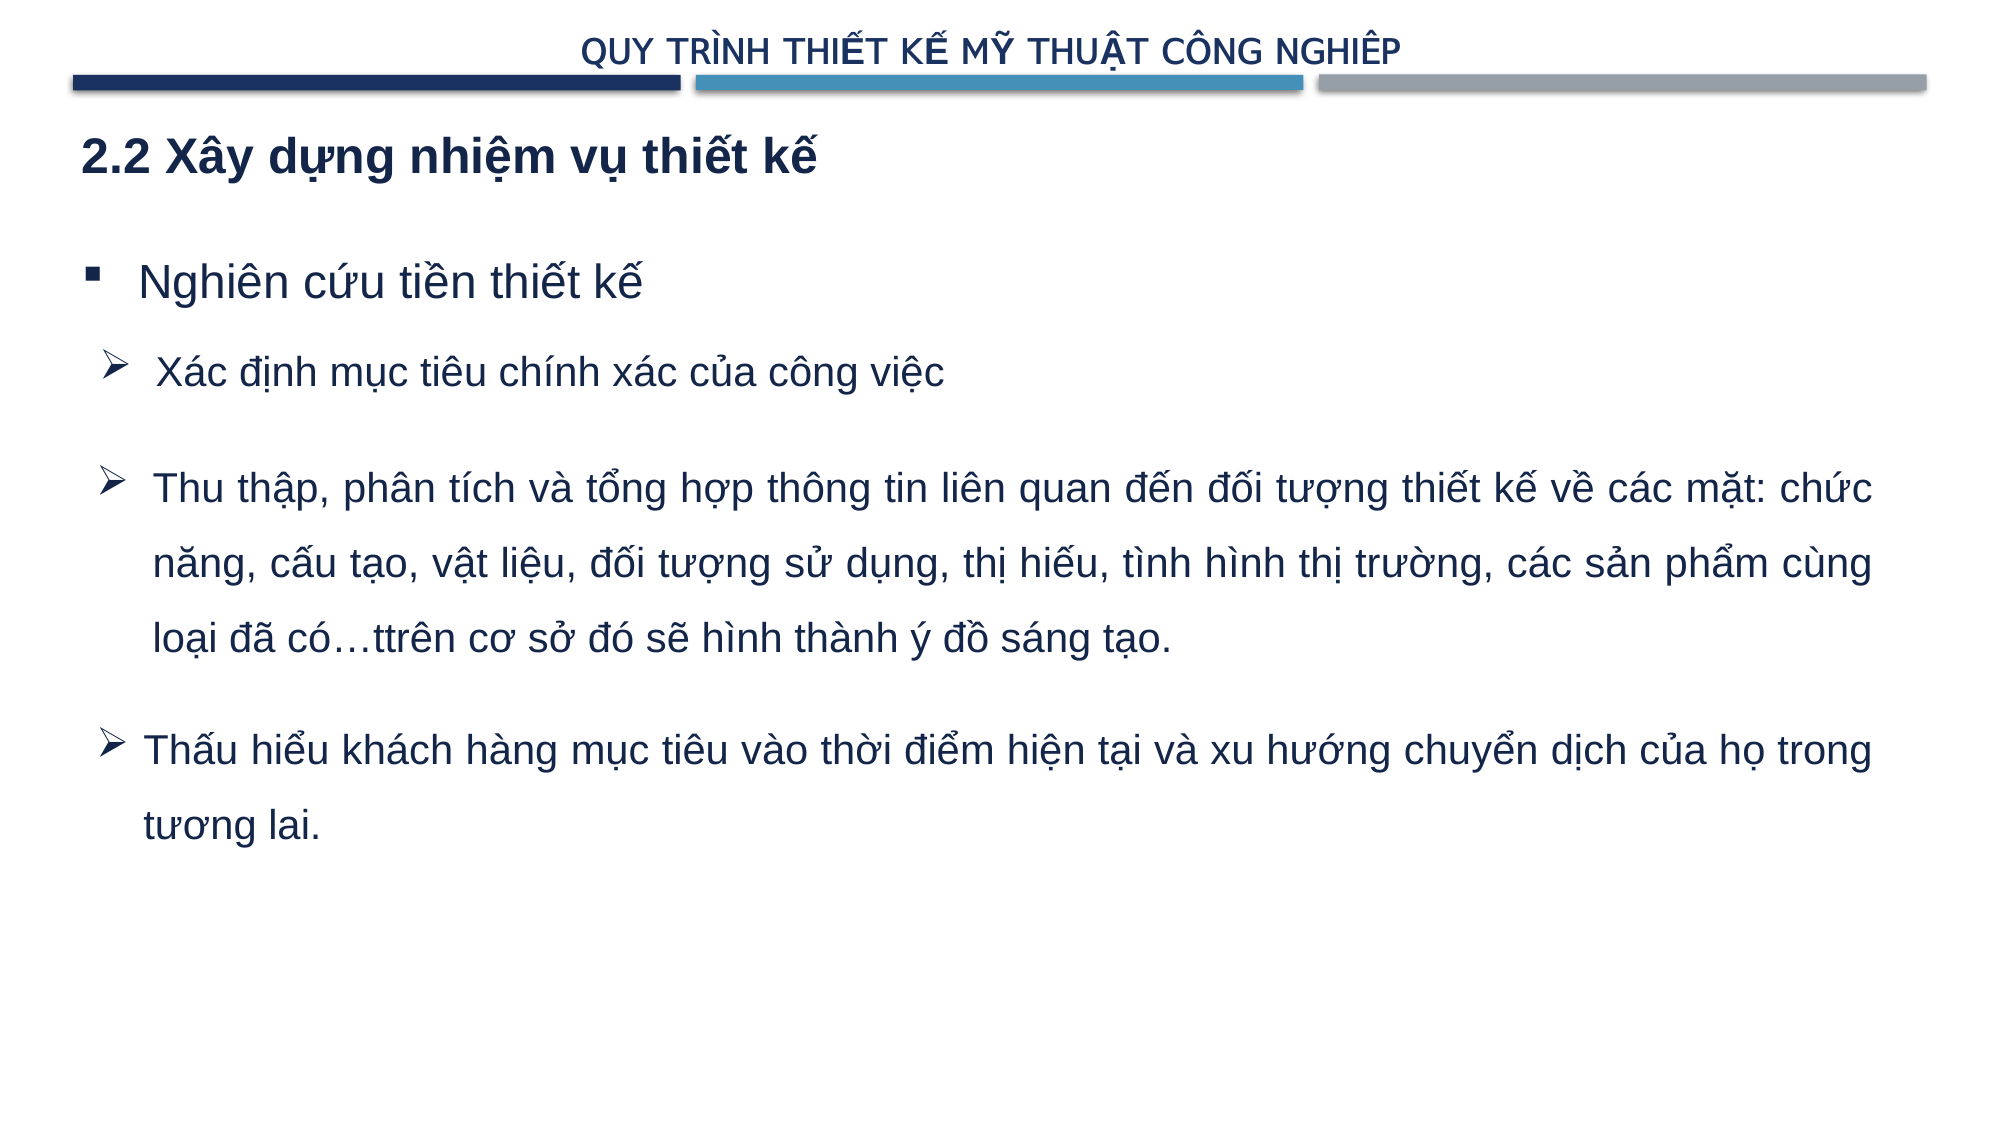

QUY TRÌNH THIẾT KẾ MỸ THUẬT CÔNG NGHIÊP
2.2 Xây dựng nhiệm vụ thiết kế
Nghiên cứu tiền thiết kế
Xác định mục tiêu chính xác của công việc
Thu thập, phân tích và tổng hợp thông tin liên quan đến đối tượng thiết kế về các mặt: chức năng, cấu tạo, vật liệu, đối tượng sử dụng, thị hiếu, tình hình thị trường, các sản phẩm cùng loại đã có…ttrên cơ sở đó sẽ hình thành ý đồ sáng tạo.
Thấu hiểu khách hàng mục tiêu vào thời điểm hiện tại và xu hướng chuyển dịch của họ trong tương lai.